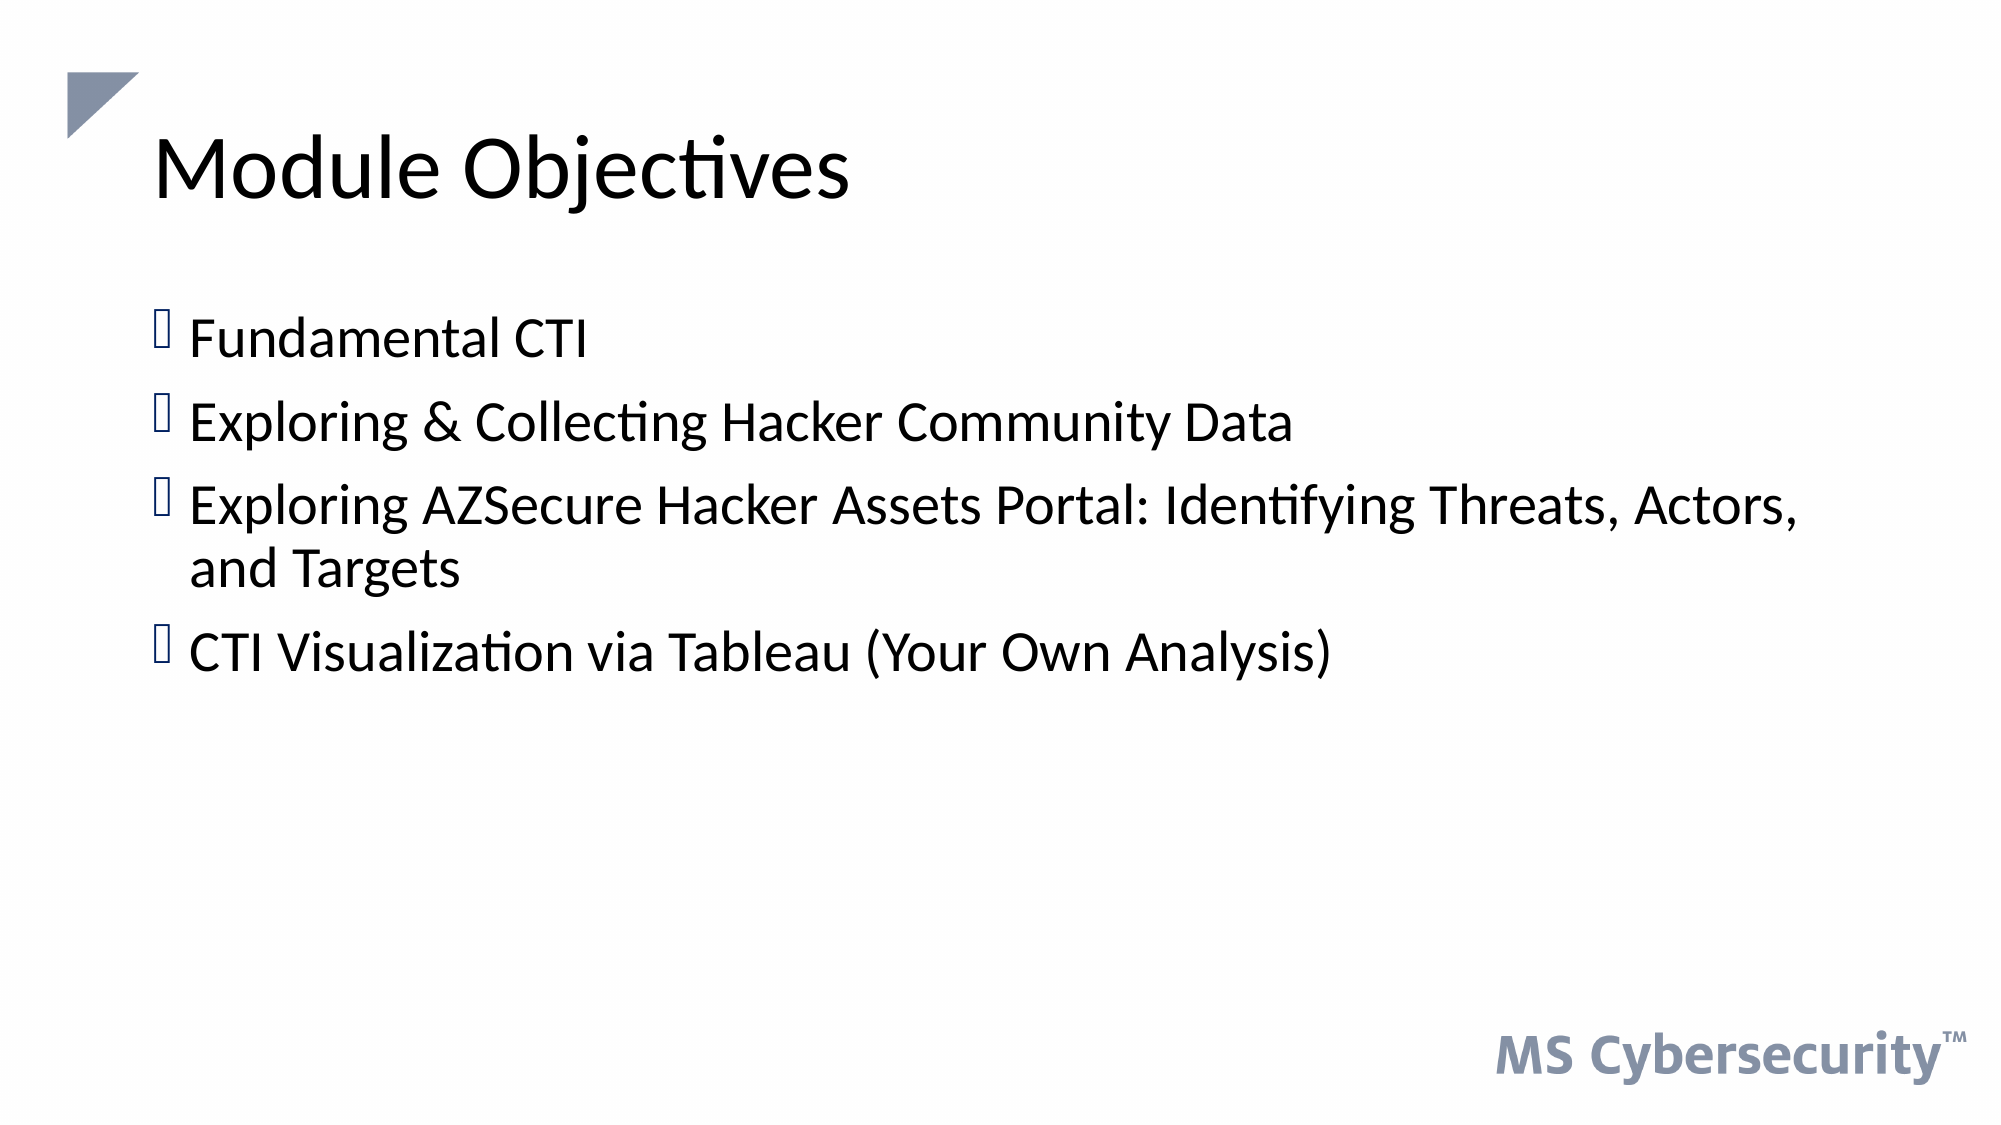

# Module Objectives
Fundamental CTI
Exploring & Collecting Hacker Community Data
Exploring AZSecure Hacker Assets Portal: Identifying Threats, Actors, and Targets
CTI Visualization via Tableau (Your Own Analysis)